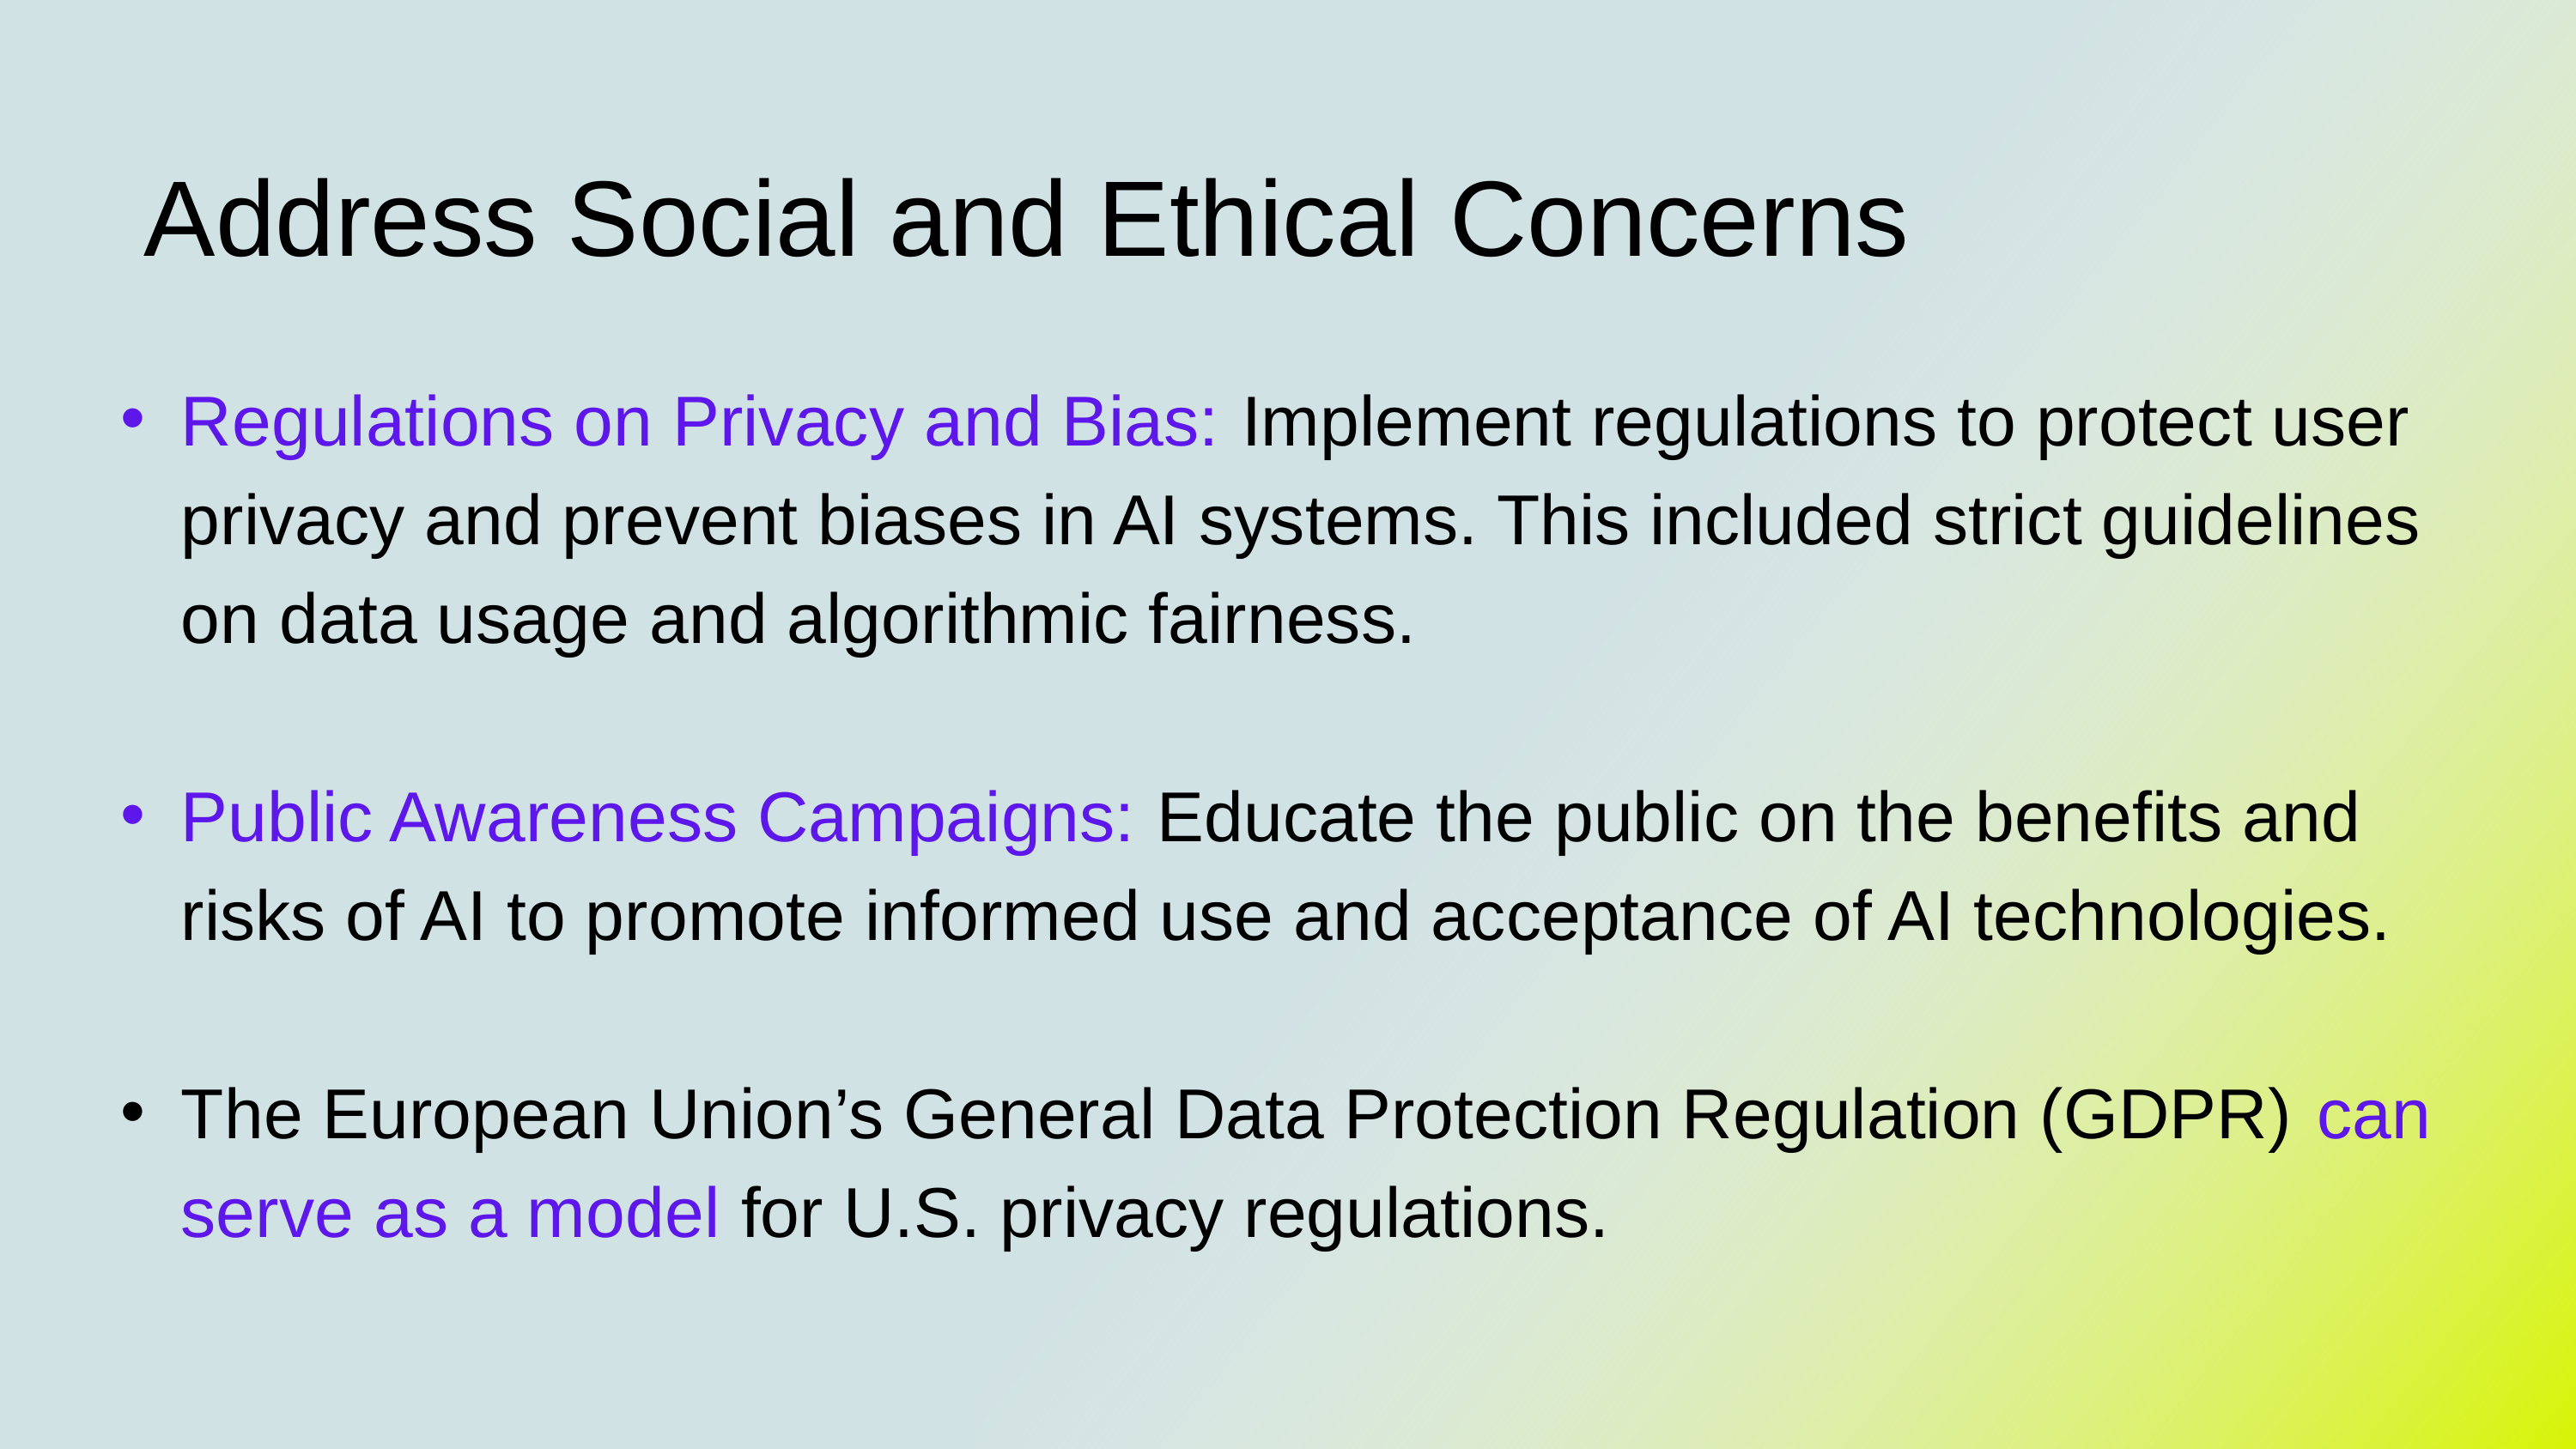

Address Social and Ethical Concerns
Regulations on Privacy and Bias: Implement regulations to protect user privacy and prevent biases in AI systems. This included strict guidelines on data usage and algorithmic fairness.

Public Awareness Campaigns: Educate the public on the benefits and risks of AI to promote informed use and acceptance of AI technologies.

The European Union’s General Data Protection Regulation (GDPR) can serve as a model for U.S. privacy regulations.